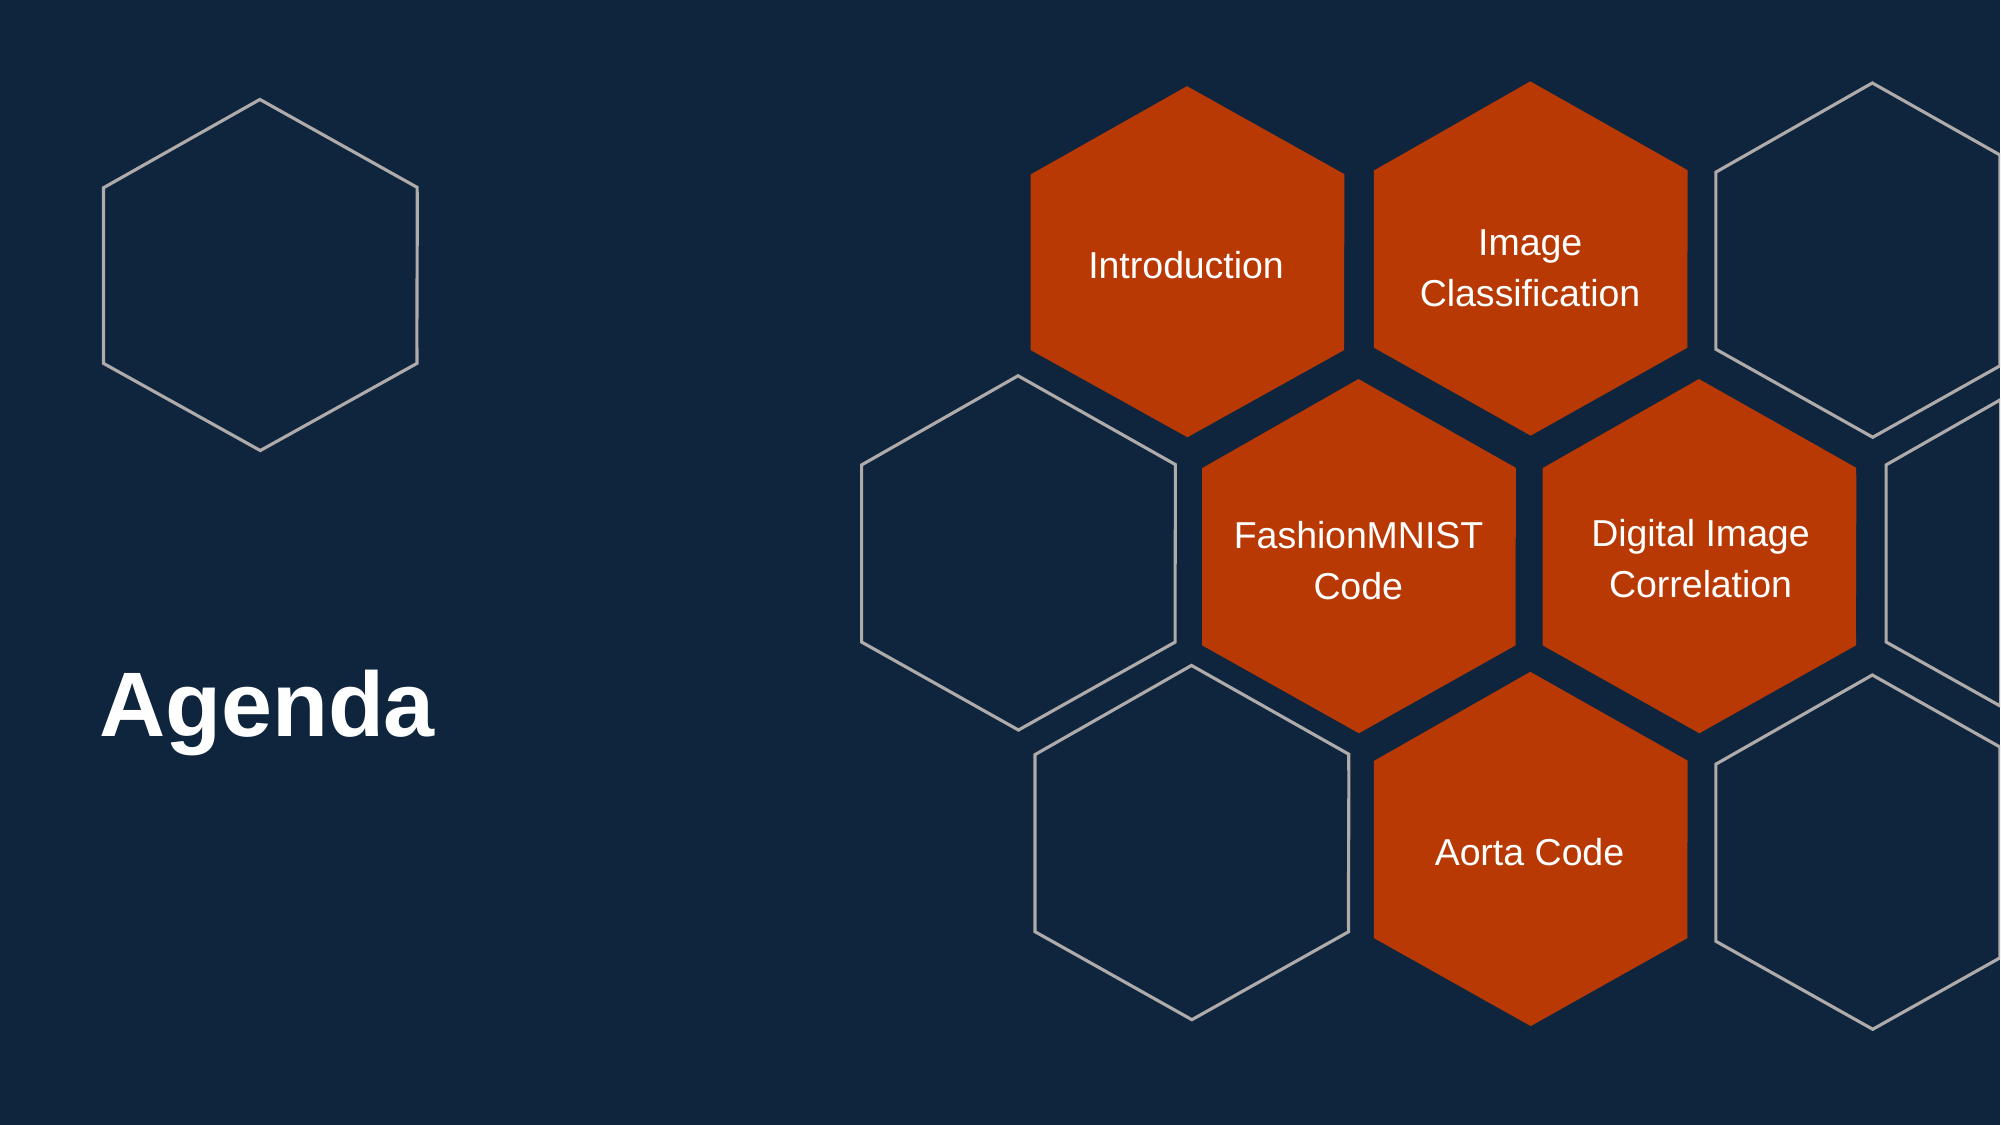

Introduction
Image Classification
Digital Image Correlation
FashionMNIST Code
# Agenda
Aorta Code